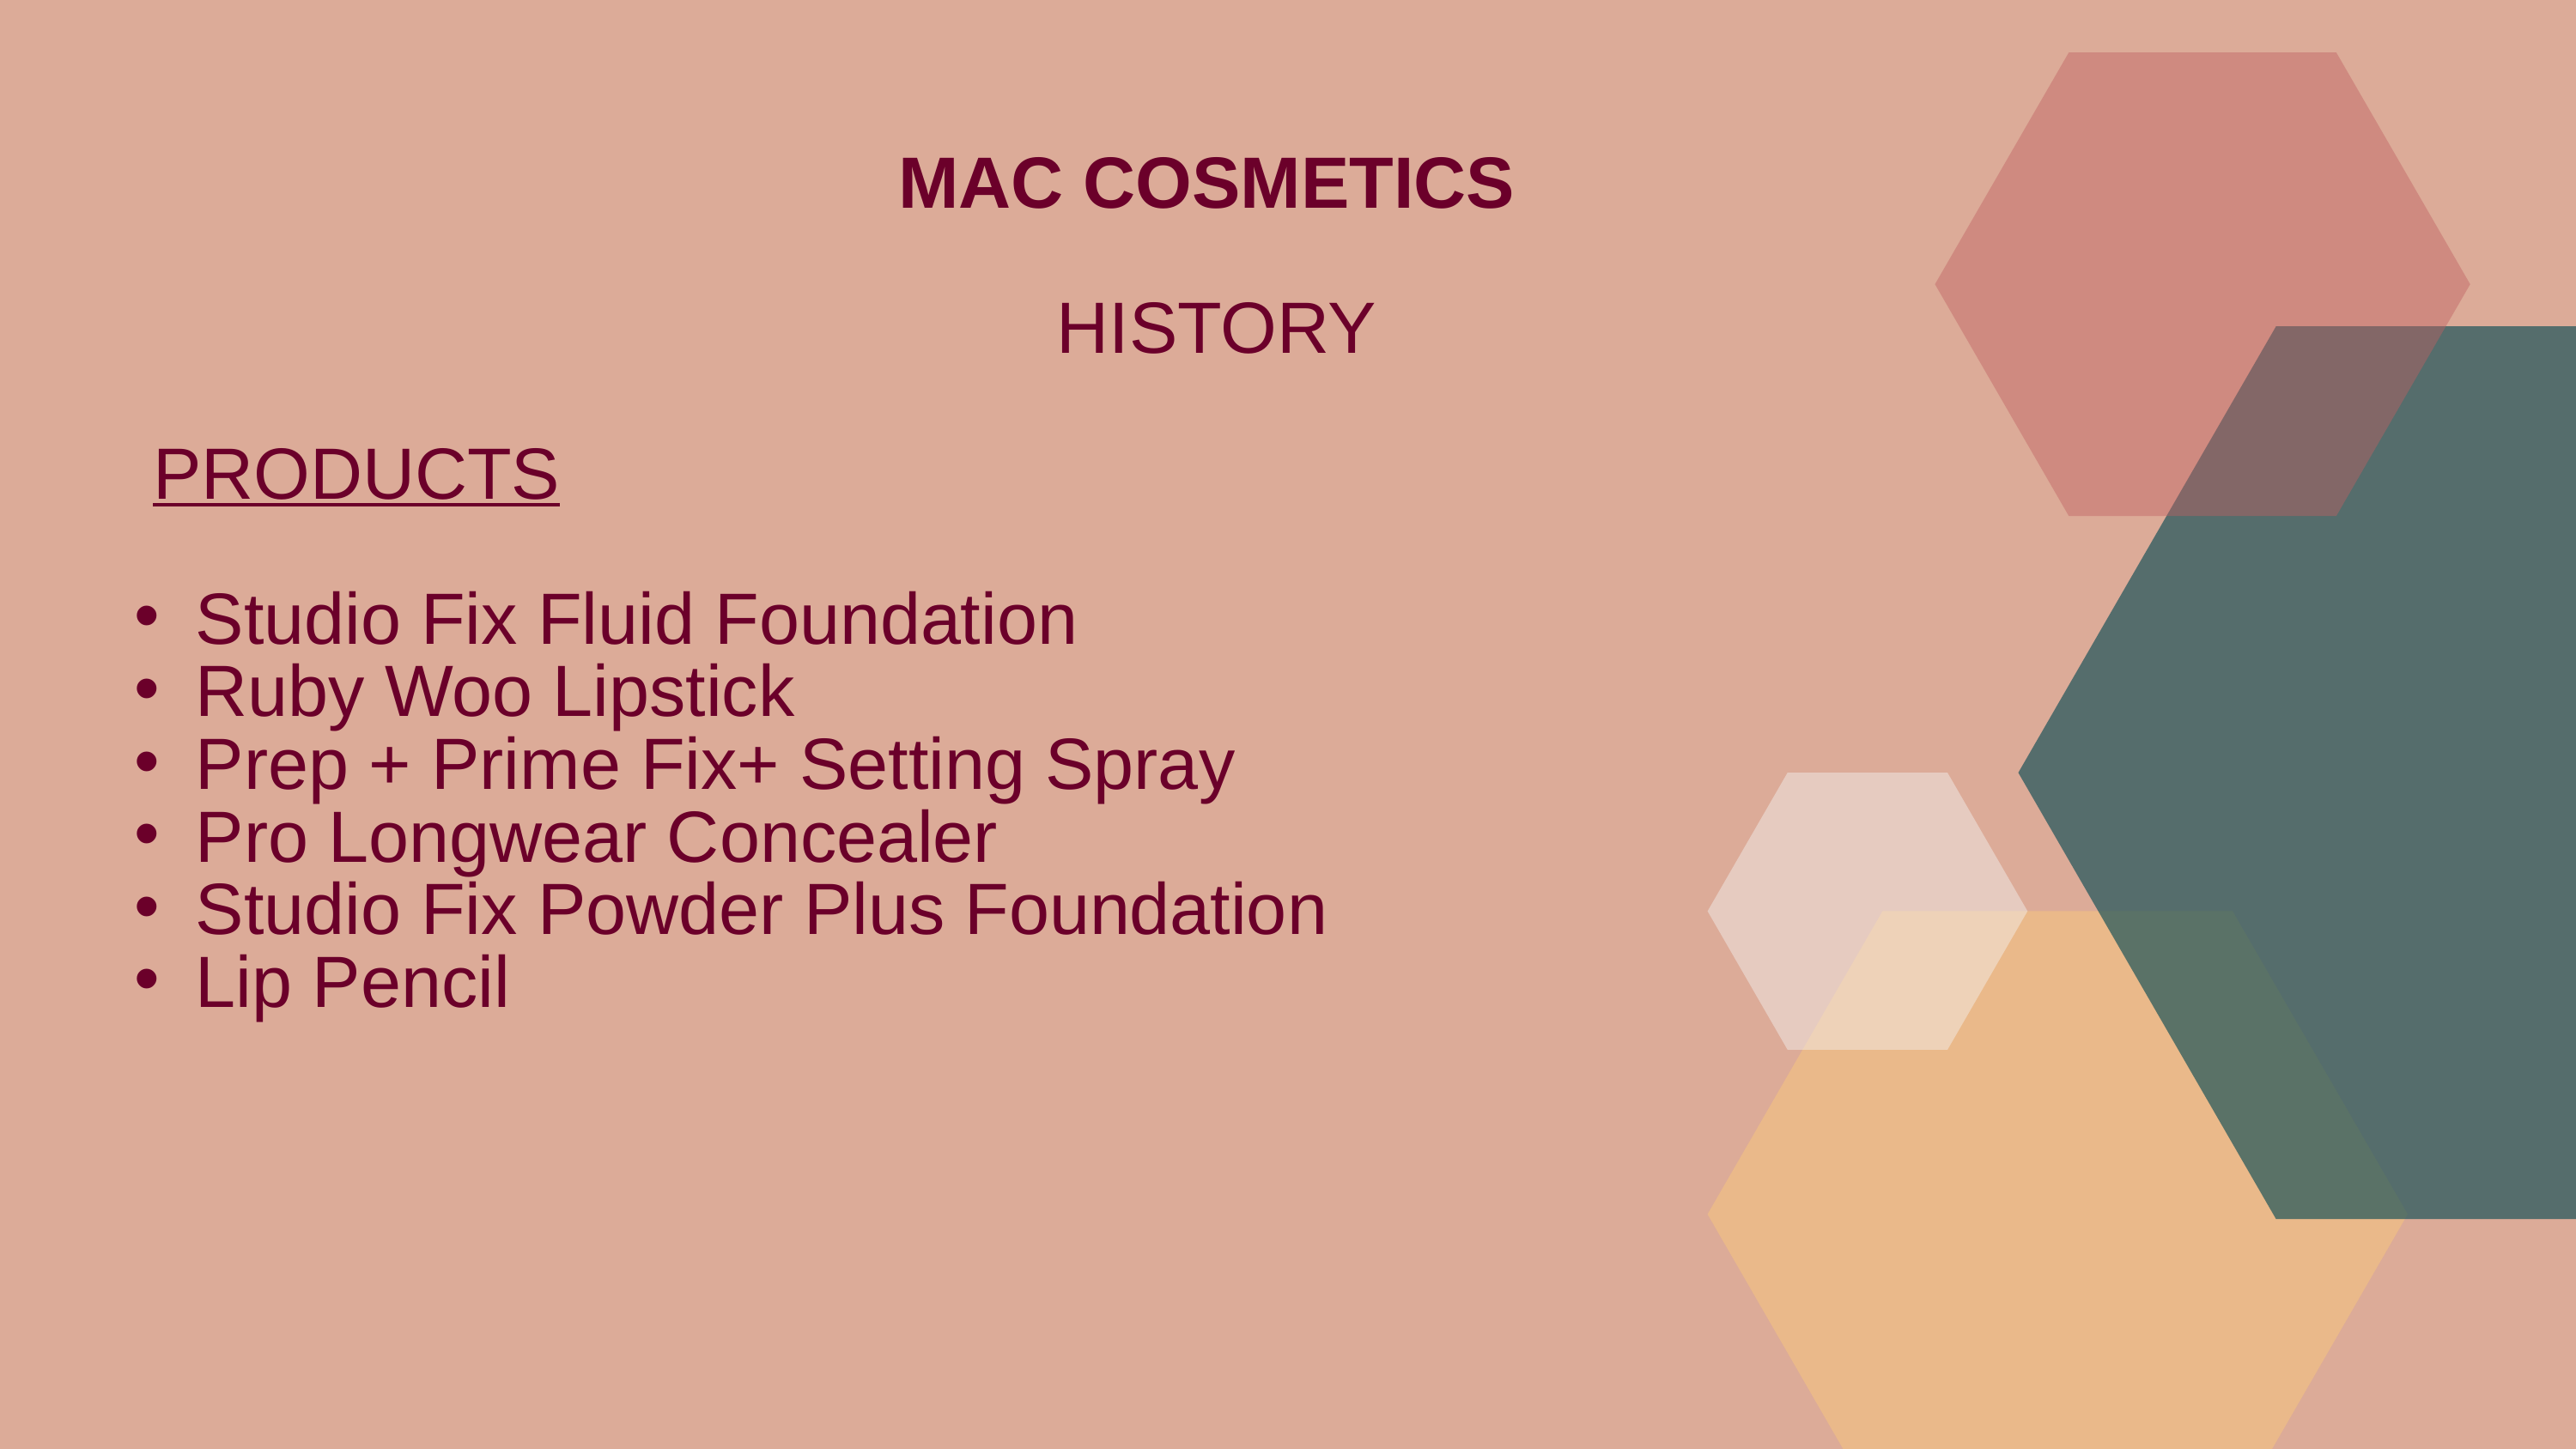

MAC COSMETICS

HISTORY

    PRODUCTS

Studio Fix Fluid Foundation
Ruby Woo Lipstick
Prep + Prime Fix+ Setting Spray
Pro Longwear Concealer
Studio Fix Powder Plus Foundation
Lip Pencil